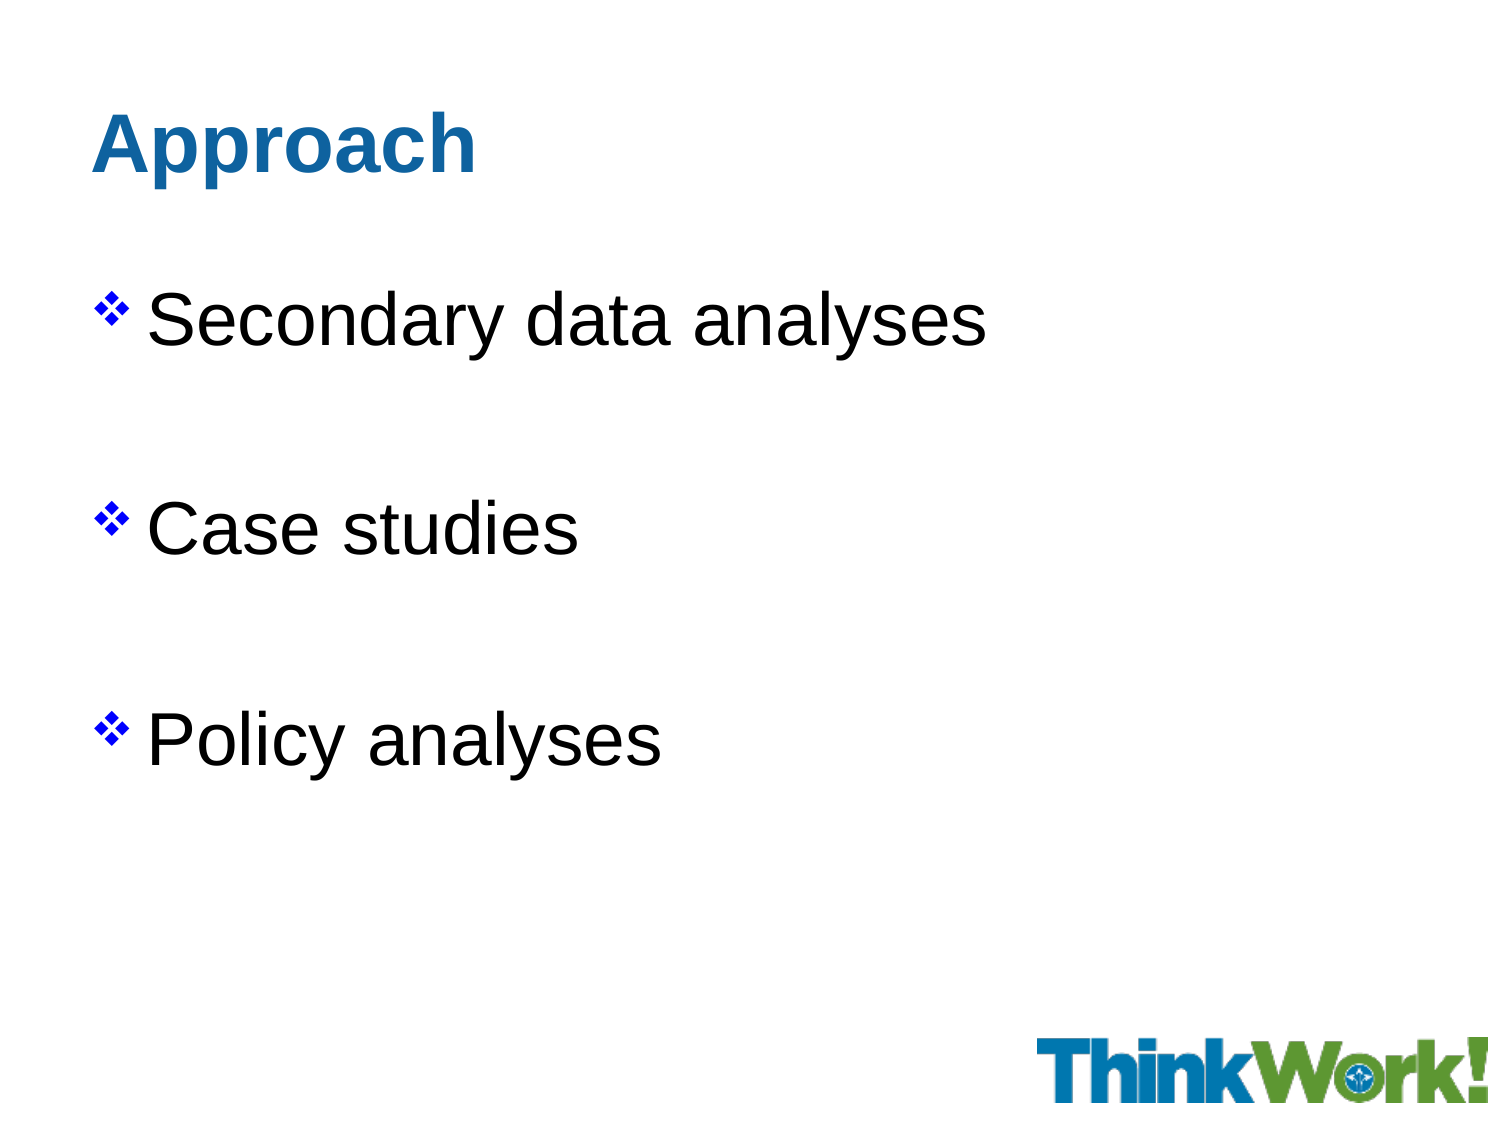

# Approach
Secondary data analyses

Case studies

Policy analyses